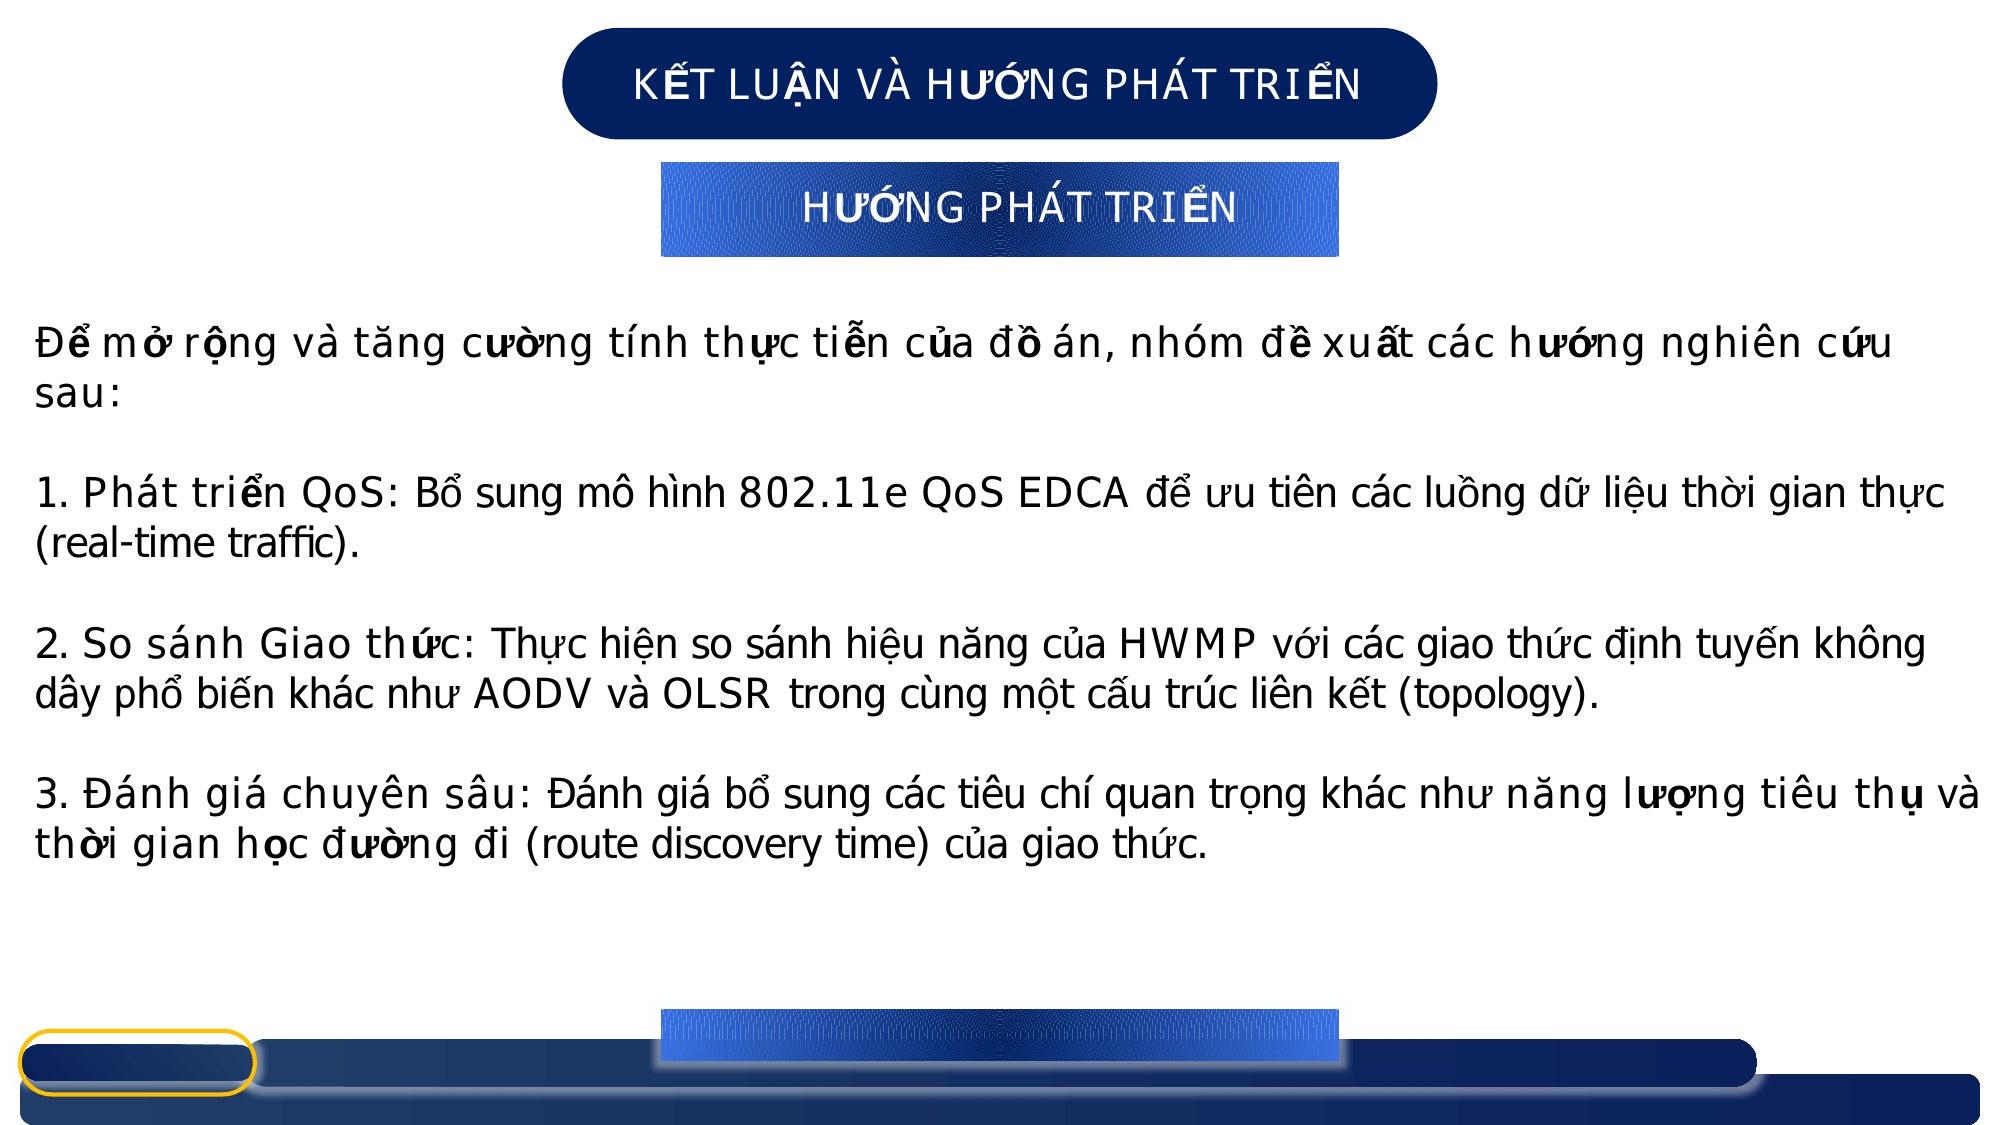

KẾT LUẬN VÀ HƯỚNG PHÁT TRIỂN

HƯỚNG PHÁT TRIỂN
IV. PHÂN TÍCH & ĐÁNH GIÁ
Để mở rộng và tăng cường tính thực tiễn của đồ án, nhóm đề xuất các hướng nghiên cứu sau:

1. Phát triển QoS: Bổ sung mô hình 802.11e QoS EDCA để ưu tiên các luồng dữ liệu thời gian thực (real-time traffic).

2. So sánh Giao thức: Thực hiện so sánh hiệu năng của HWMP với các giao thức định tuyến không dây phổ biến khác như AODV và OLSR trong cùng một cấu trúc liên kết (topology).

3. Đánh giá chuyên sâu: Đánh giá bổ sung các tiêu chí quan trọng khác như năng lượng tiêu thụ và thời gian học đường đi (route discovery time) của giao thức.